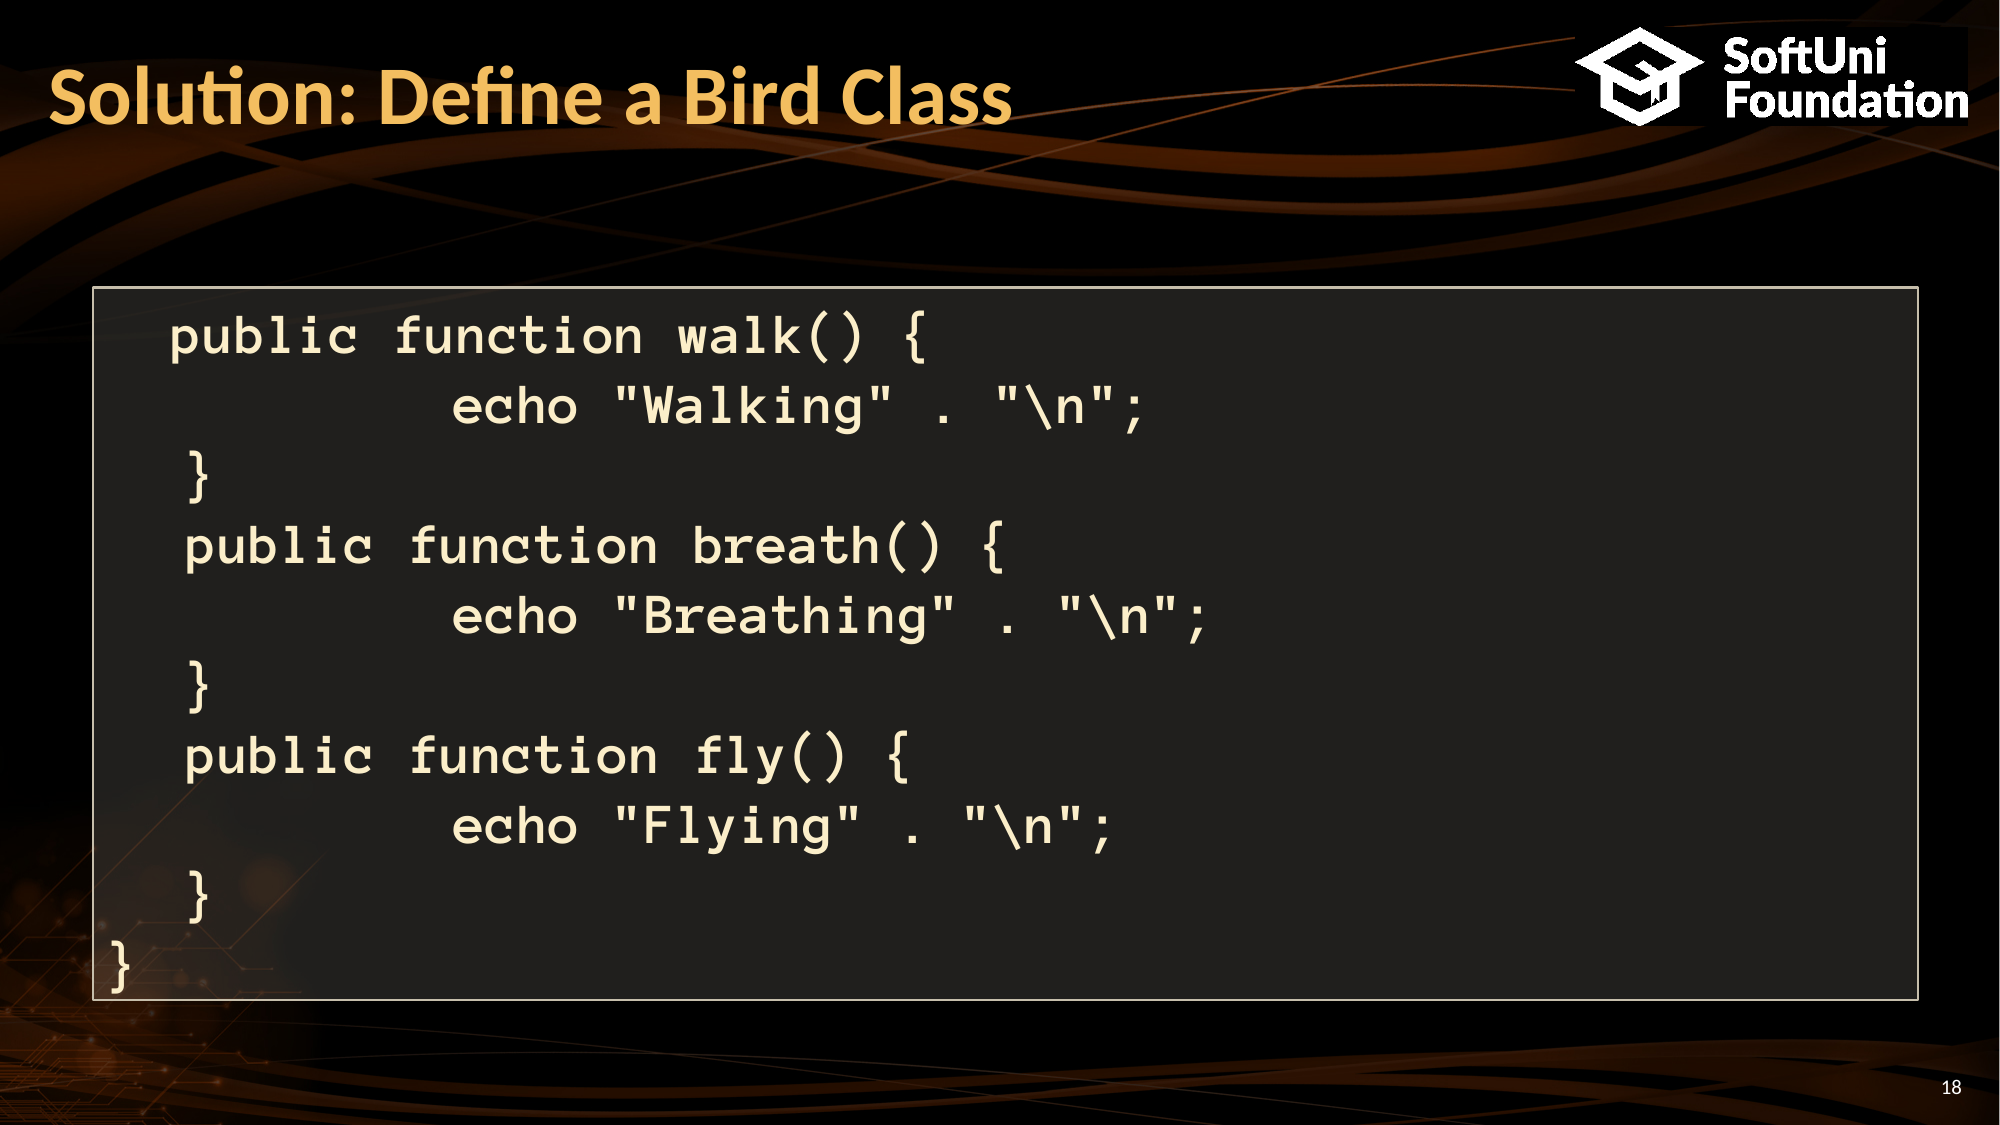

# Solution: Define a Bird Class
  public function walk() {
			echo "Walking" . "\n";
	 }
	 public function breath() {
			echo "Breathing" . "\n";
	 }
	 public function fly() {
			echo "Flying" . "\n";
	 }
}
18